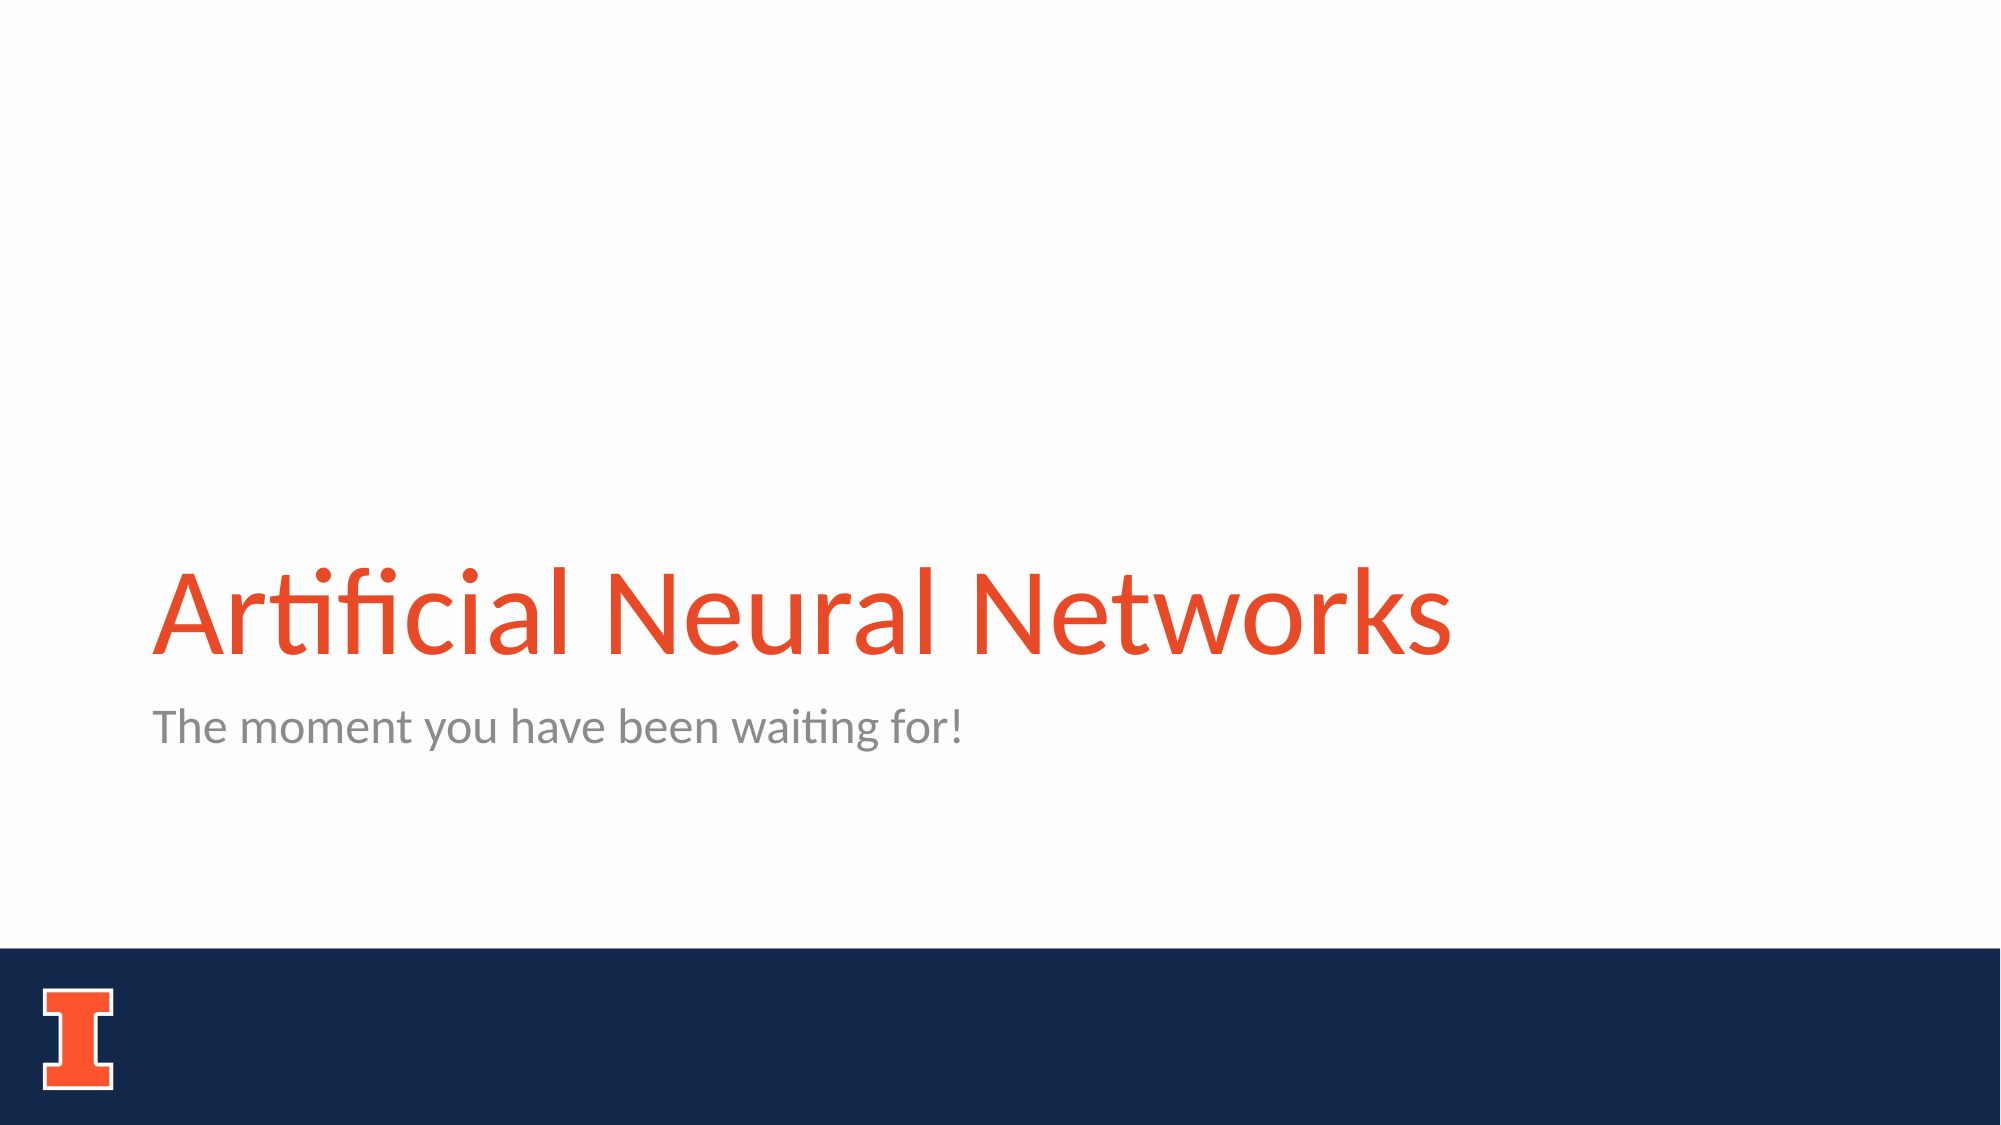

# Artificial Neural Networks
The moment you have been waiting for!